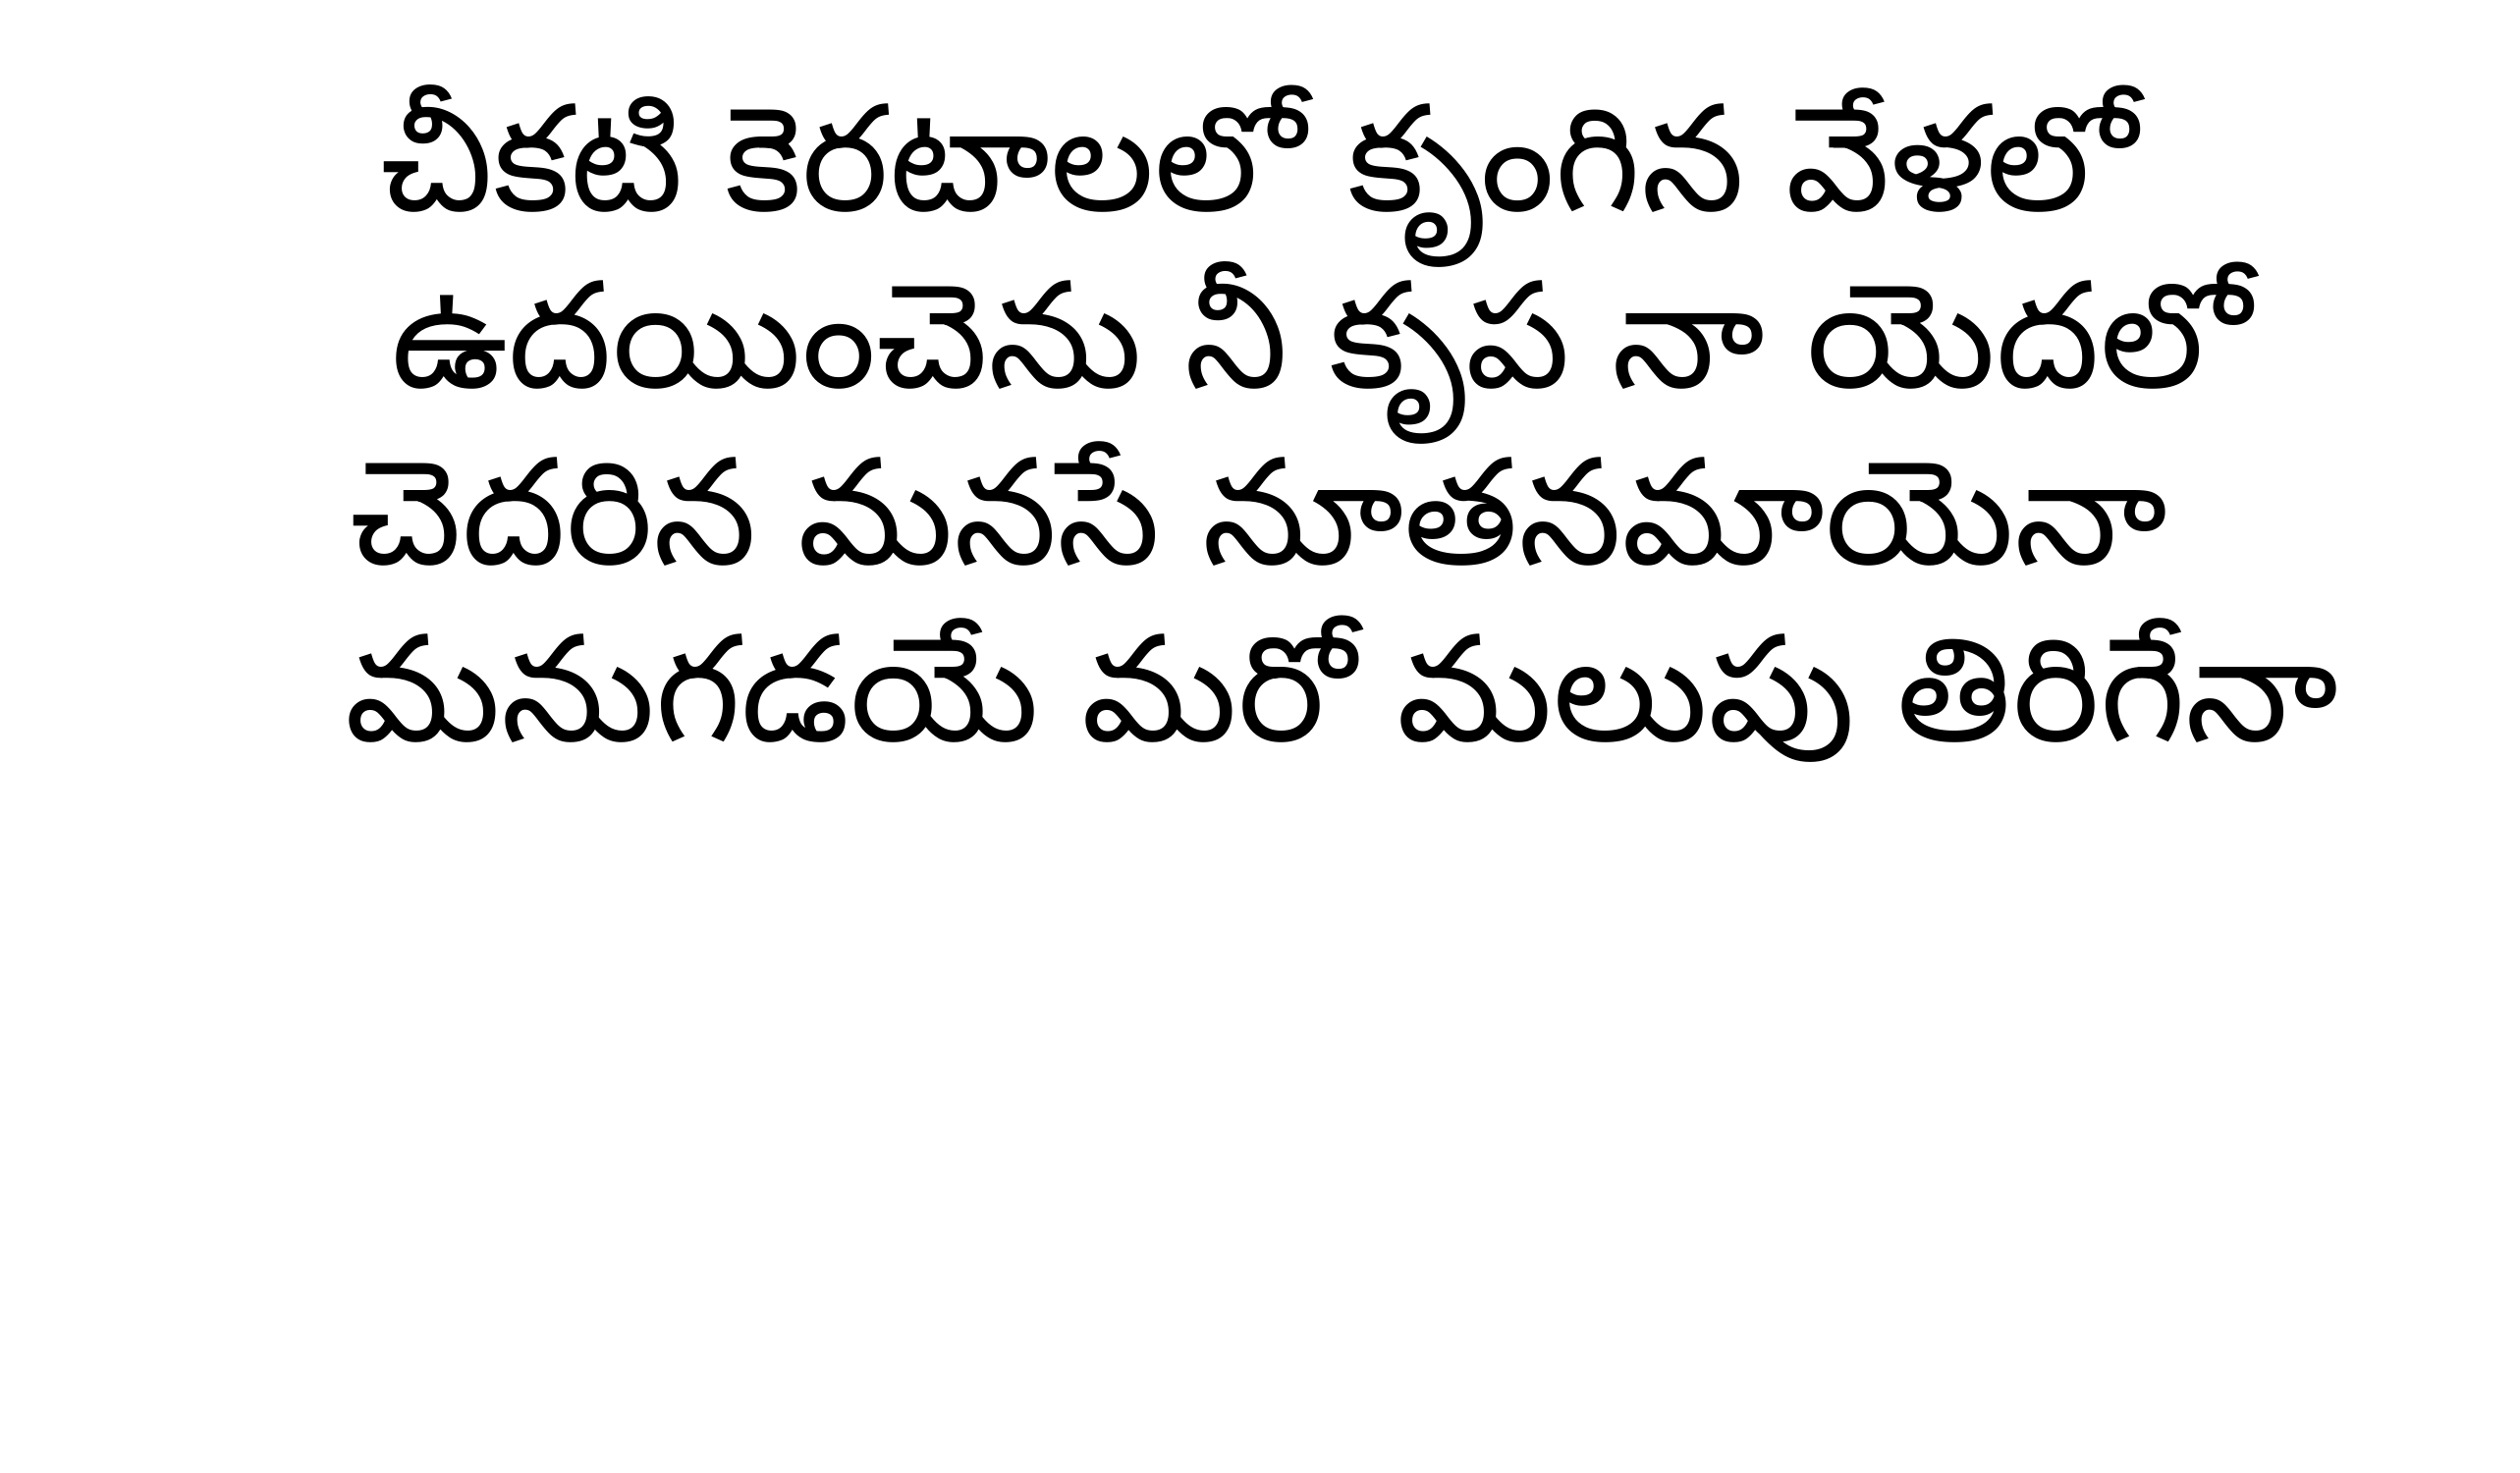

చీకటి కెరటాలలో కృంగిన వేళలో
    ఉదయించెను నీ కృప నా యెదలో
చెదరిన మనసే నూతనమాయెనా
    మనుగడయే మరో మలుపు తిరిగేనా